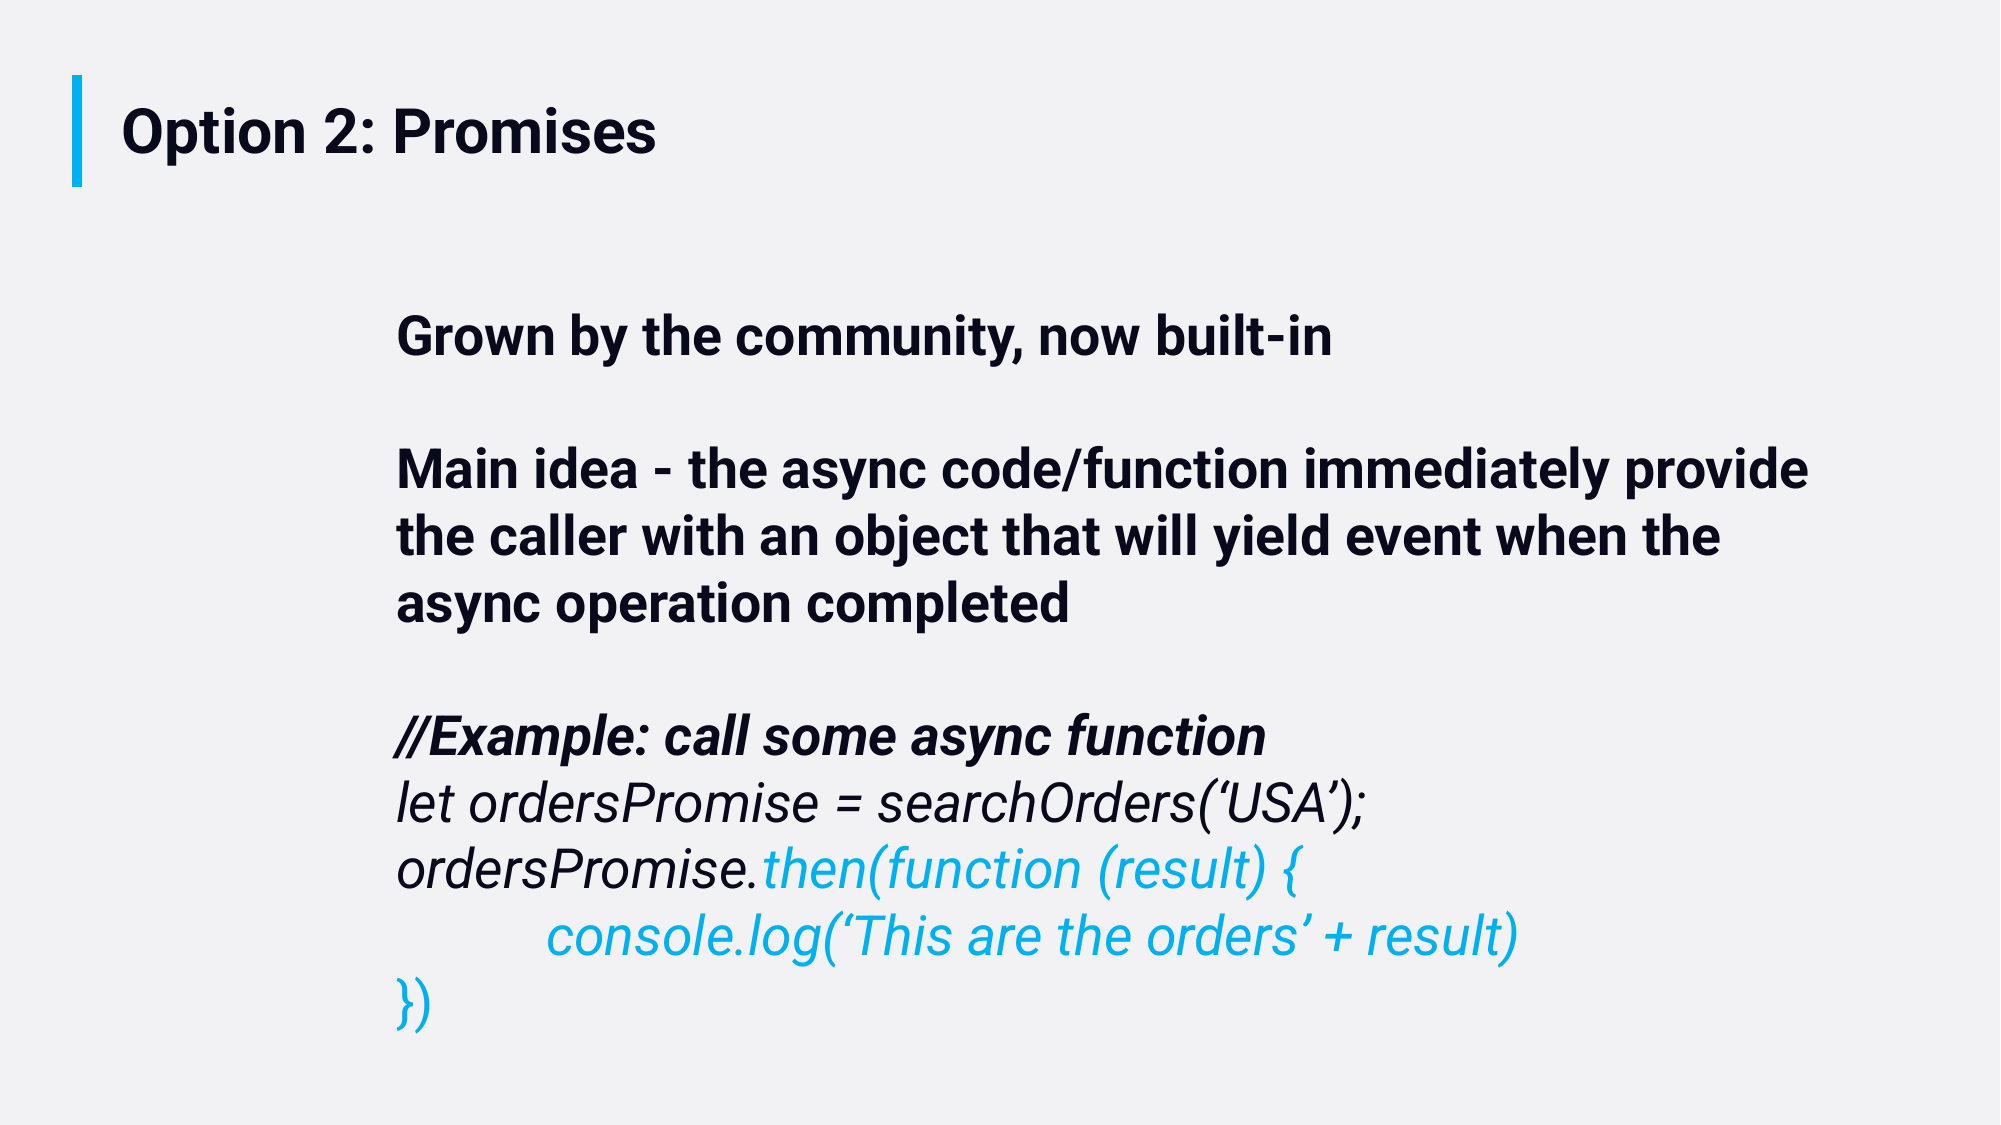

# Option 2: Promises
Grown by the community, now built-in

Main idea - the async code/function immediately provide the caller with an object that will yield event when the async operation completed

//Example: call some async function
let ordersPromise = searchOrders(‘USA’);
ordersPromise.then(function (result) {
	console.log(‘This are the orders’ + result)
})